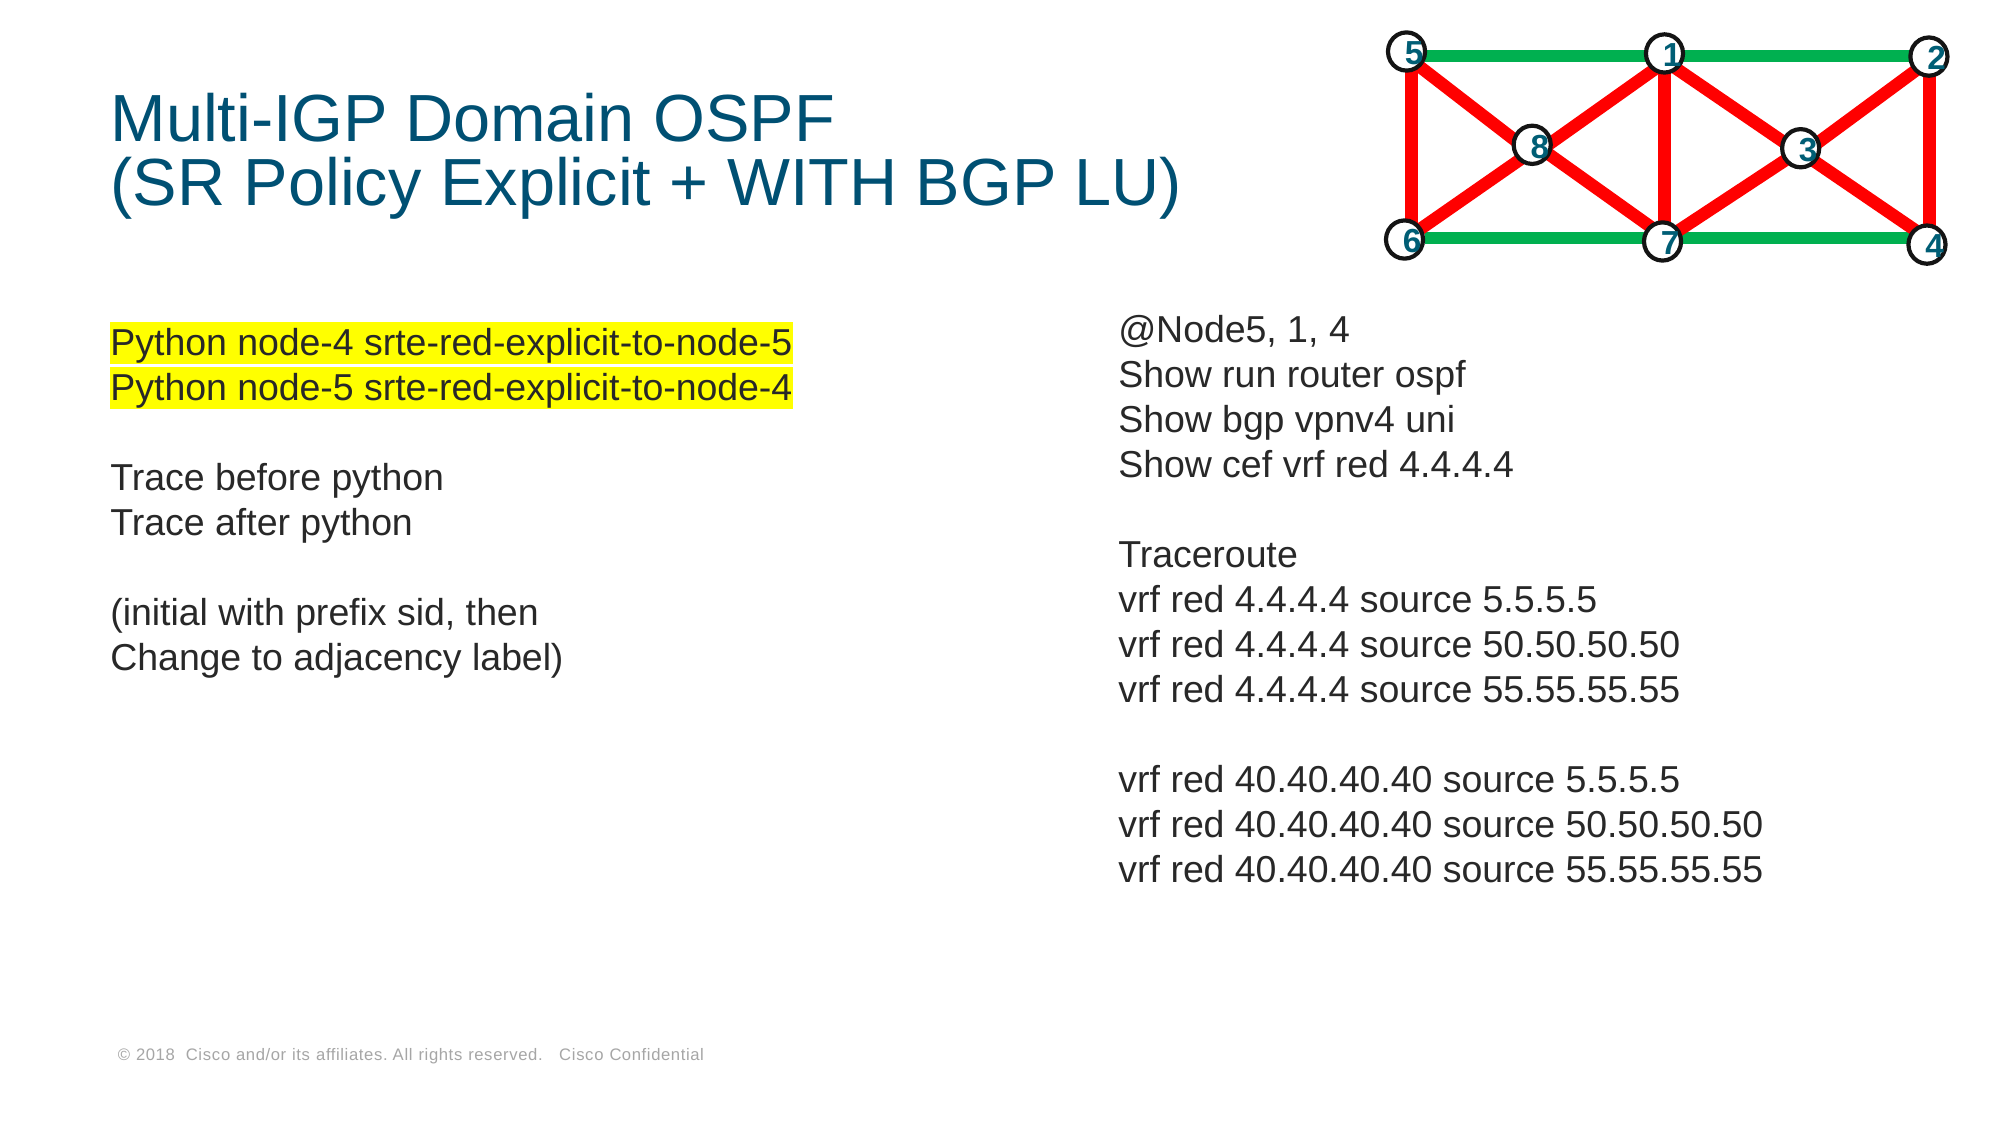

5
1
2
8
3
6
7
4
# Multi-IGP Domain OSPF (SR Policy Explicit + WITH BGP LU)
@Node5, 1, 4
Show run router ospf
Show bgp vpnv4 uni
Show cef vrf red 4.4.4.4

Traceroute
vrf red 4.4.4.4 source 5.5.5.5
vrf red 4.4.4.4 source 50.50.50.50
vrf red 4.4.4.4 source 55.55.55.55

vrf red 40.40.40.40 source 5.5.5.5
vrf red 40.40.40.40 source 50.50.50.50
vrf red 40.40.40.40 source 55.55.55.55
Python node-4 srte-red-explicit-to-node-5
Python node-5 srte-red-explicit-to-node-4

Trace before python
Trace after python

(initial with prefix sid, then
Change to adjacency label)